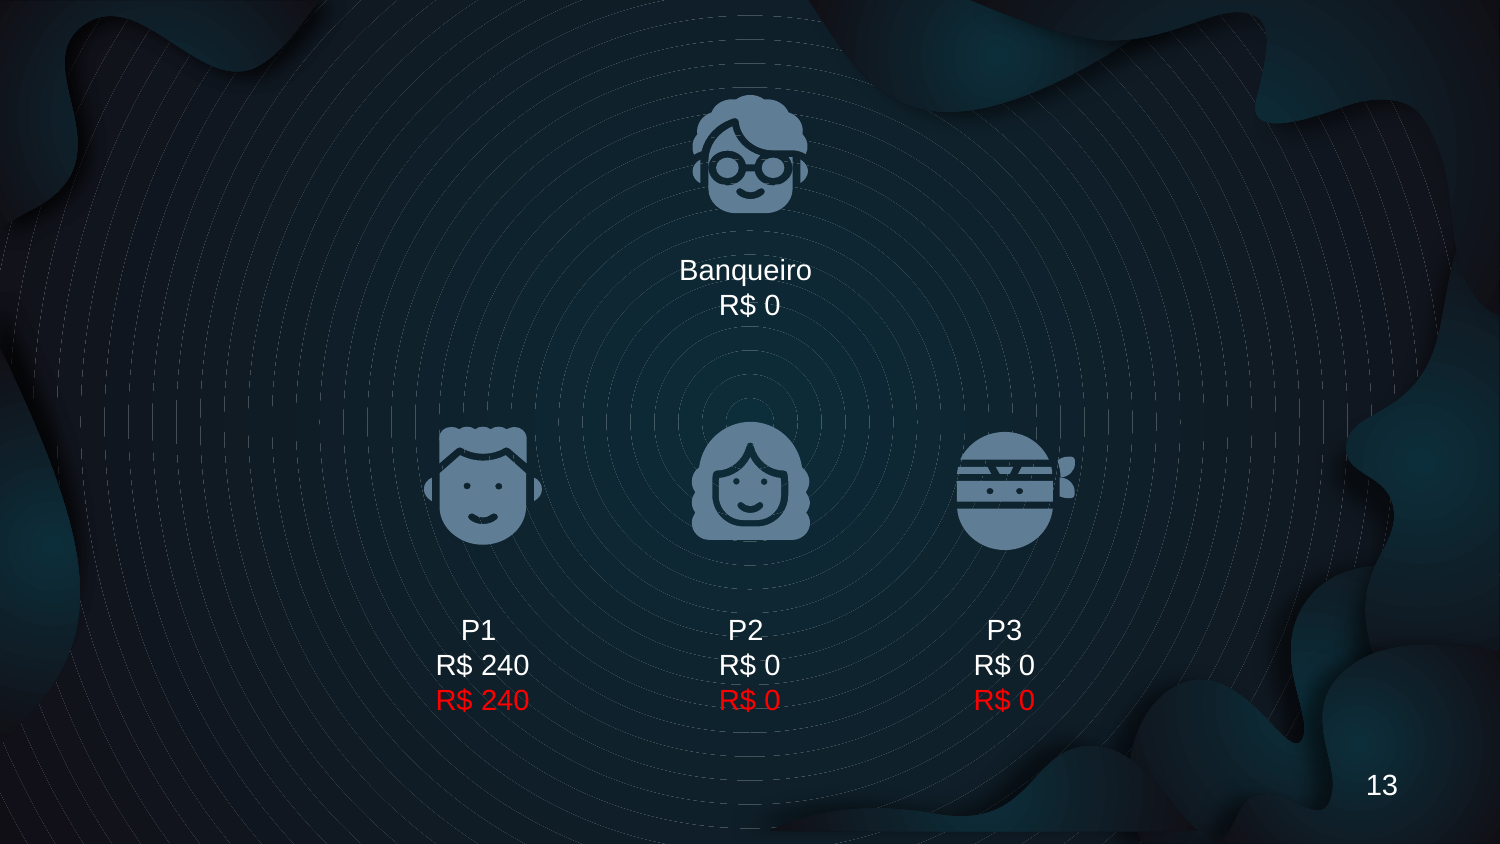

Banqueiro
R$ 0

P1
R$ 240
R$ 240
P2
R$ 0
R$ 0
P3
R$ 0
R$ 0
13